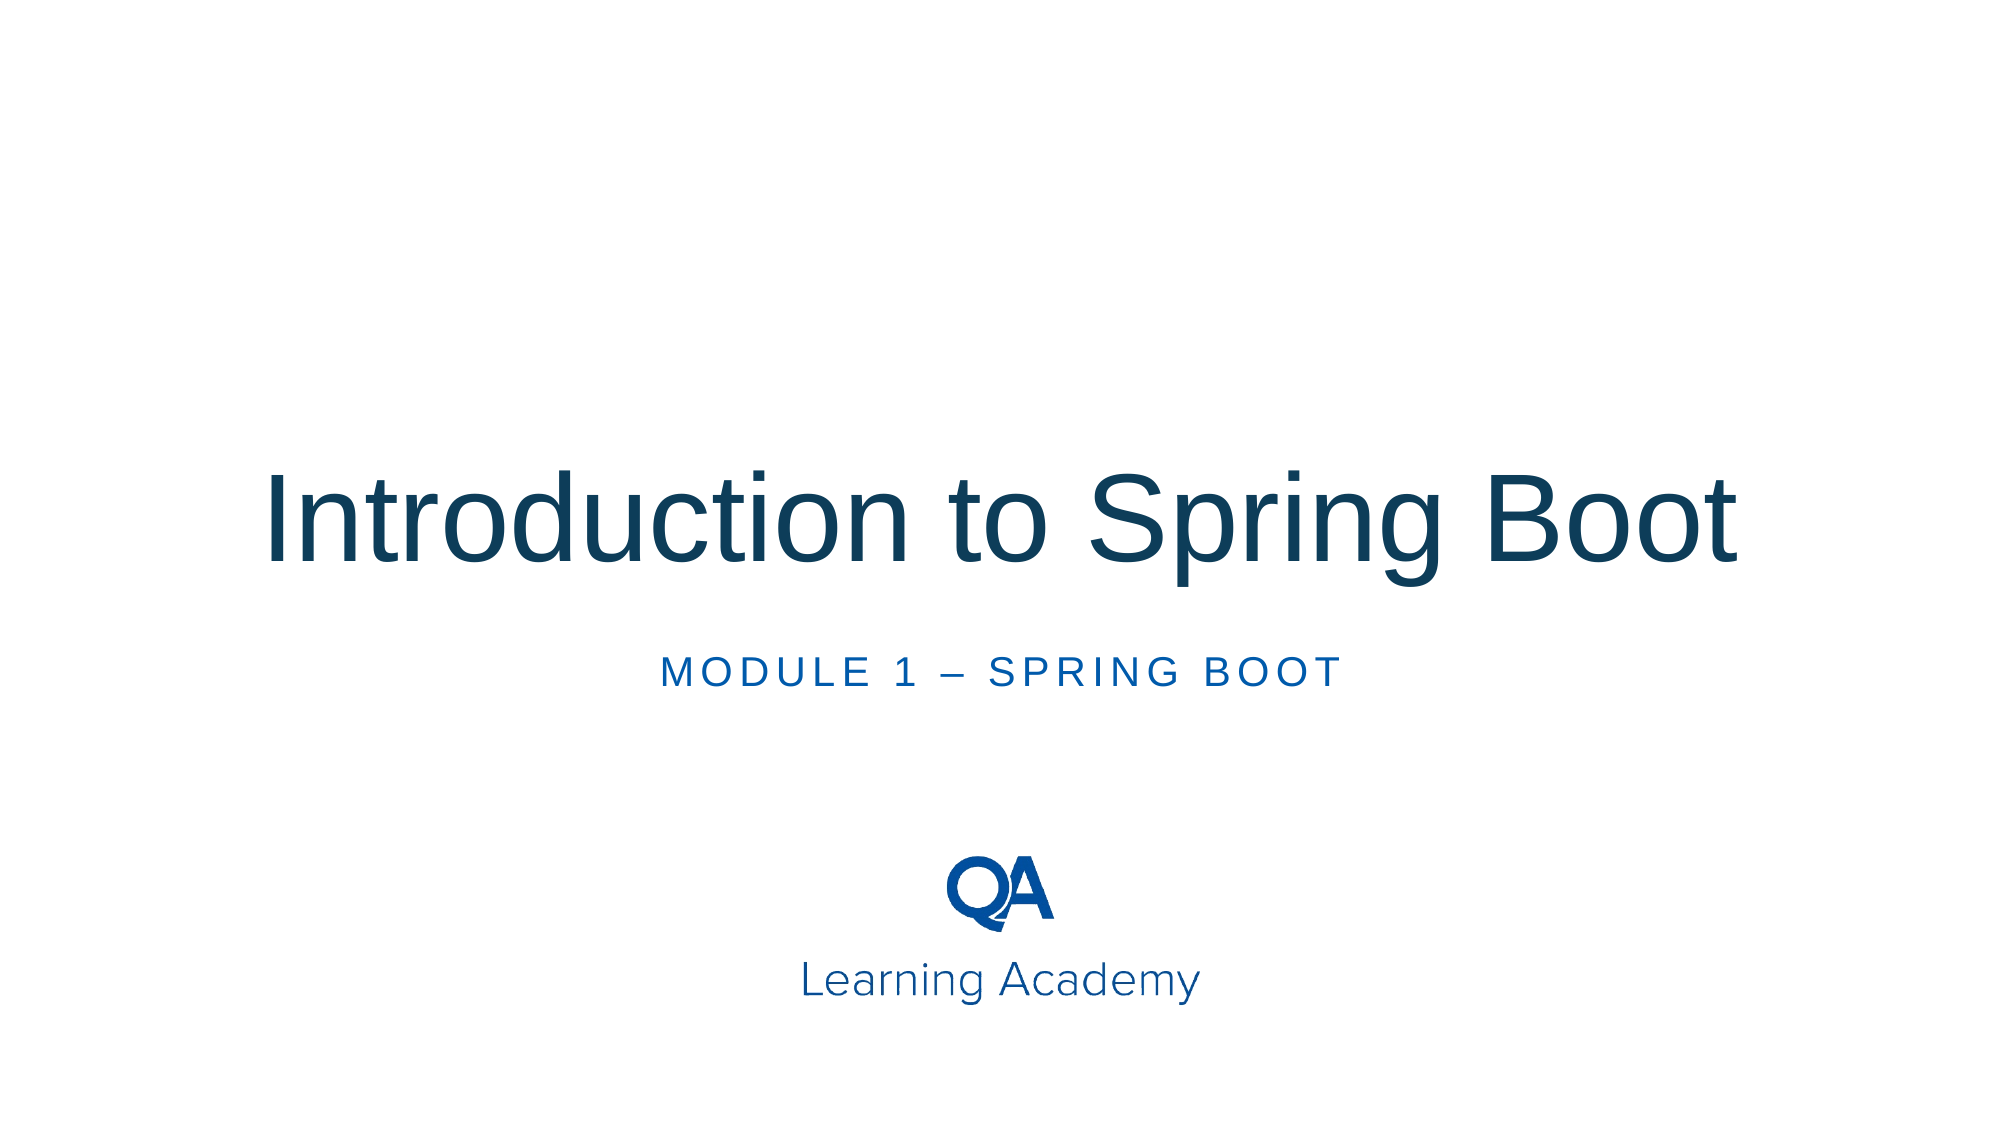

# Introduction to Spring Boot
MODULE 1 – Spring boot